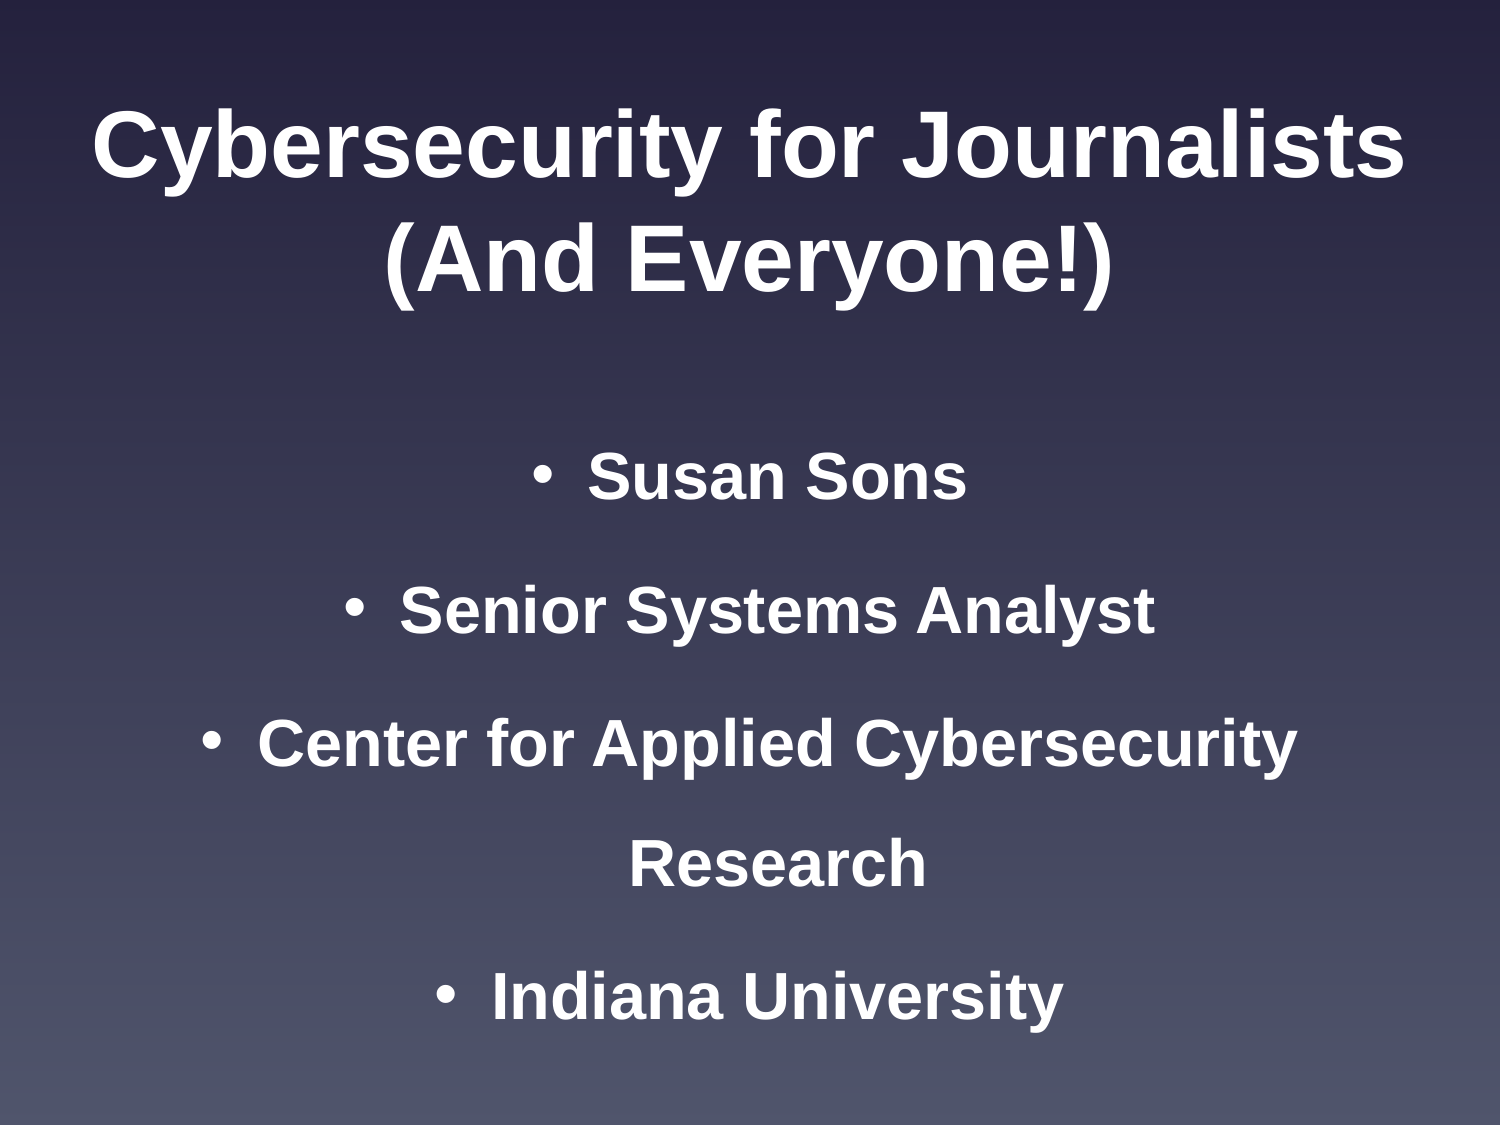

# Cybersecurity for Journalists (And Everyone!)
Susan Sons
Senior Systems Analyst
Center for Applied Cybersecurity Research
Indiana University